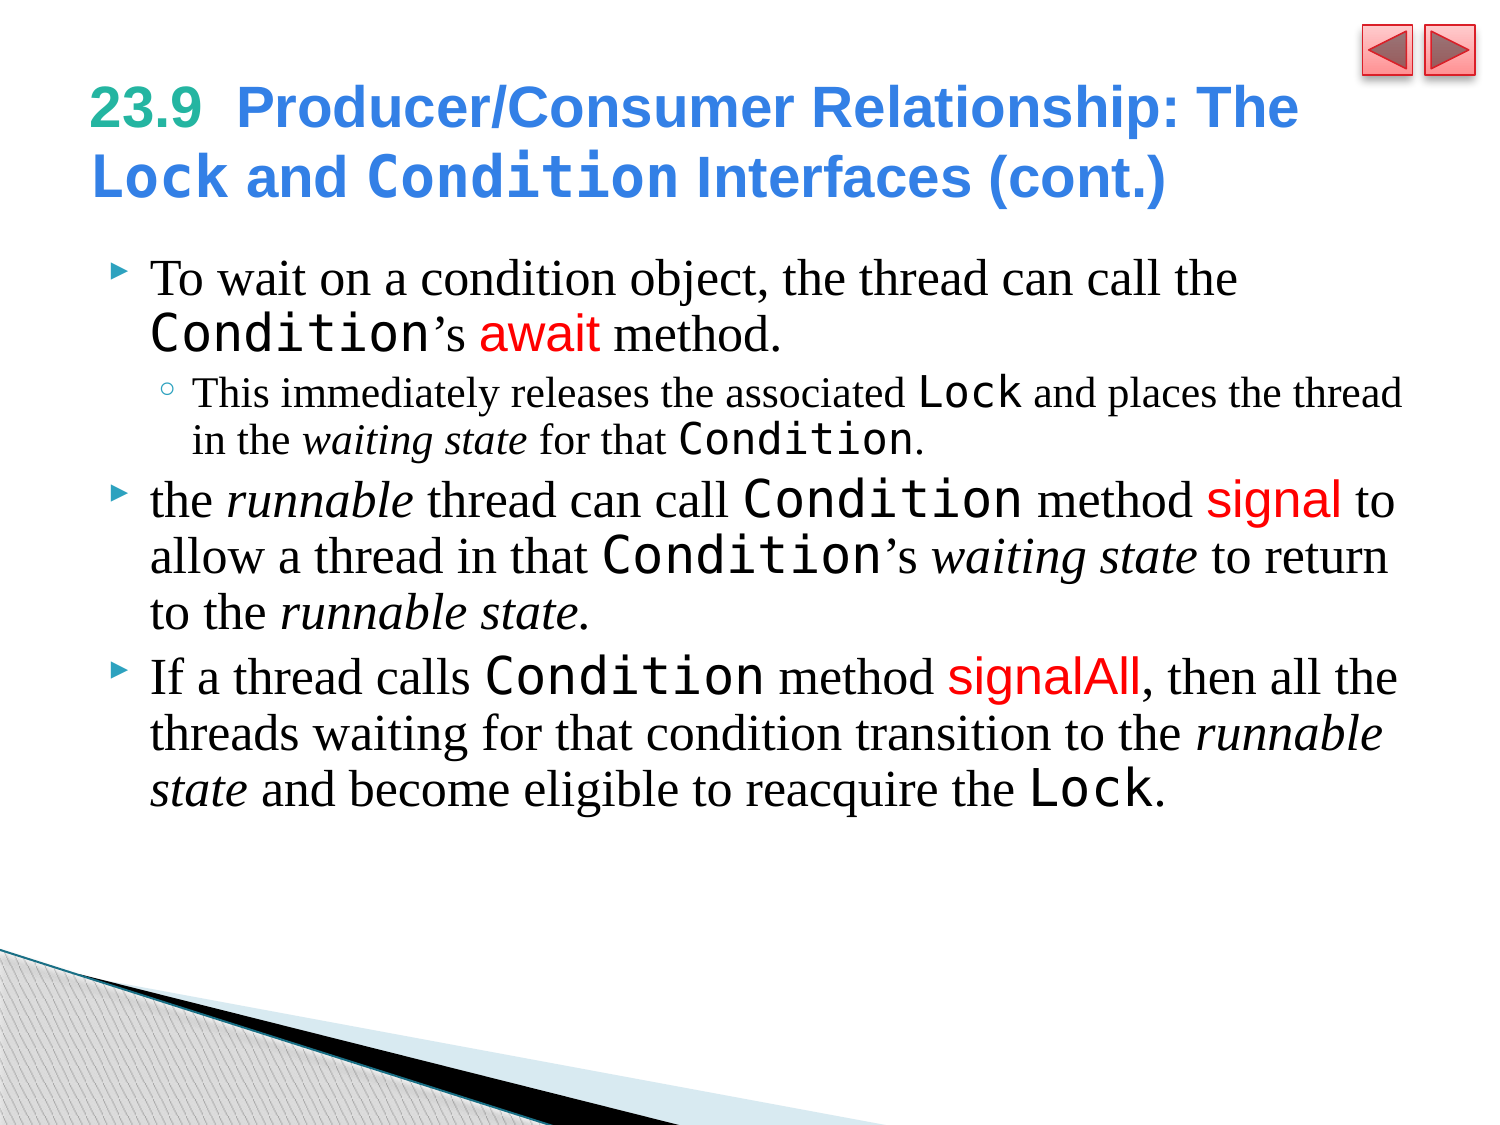

# 23.9  Producer/Consumer Relationship: The Lock and Condition Interfaces (cont.)
To wait on a condition object, the thread can call the Condition’s await method.
This immediately releases the associated Lock and places the thread in the waiting state for that Condition.
the runnable thread can call Condition method signal to allow a thread in that Condition’s waiting state to return to the runnable state.
If a thread calls Condition method signalAll, then all the threads waiting for that condition transition to the runnable state and become eligible to reacquire the Lock.